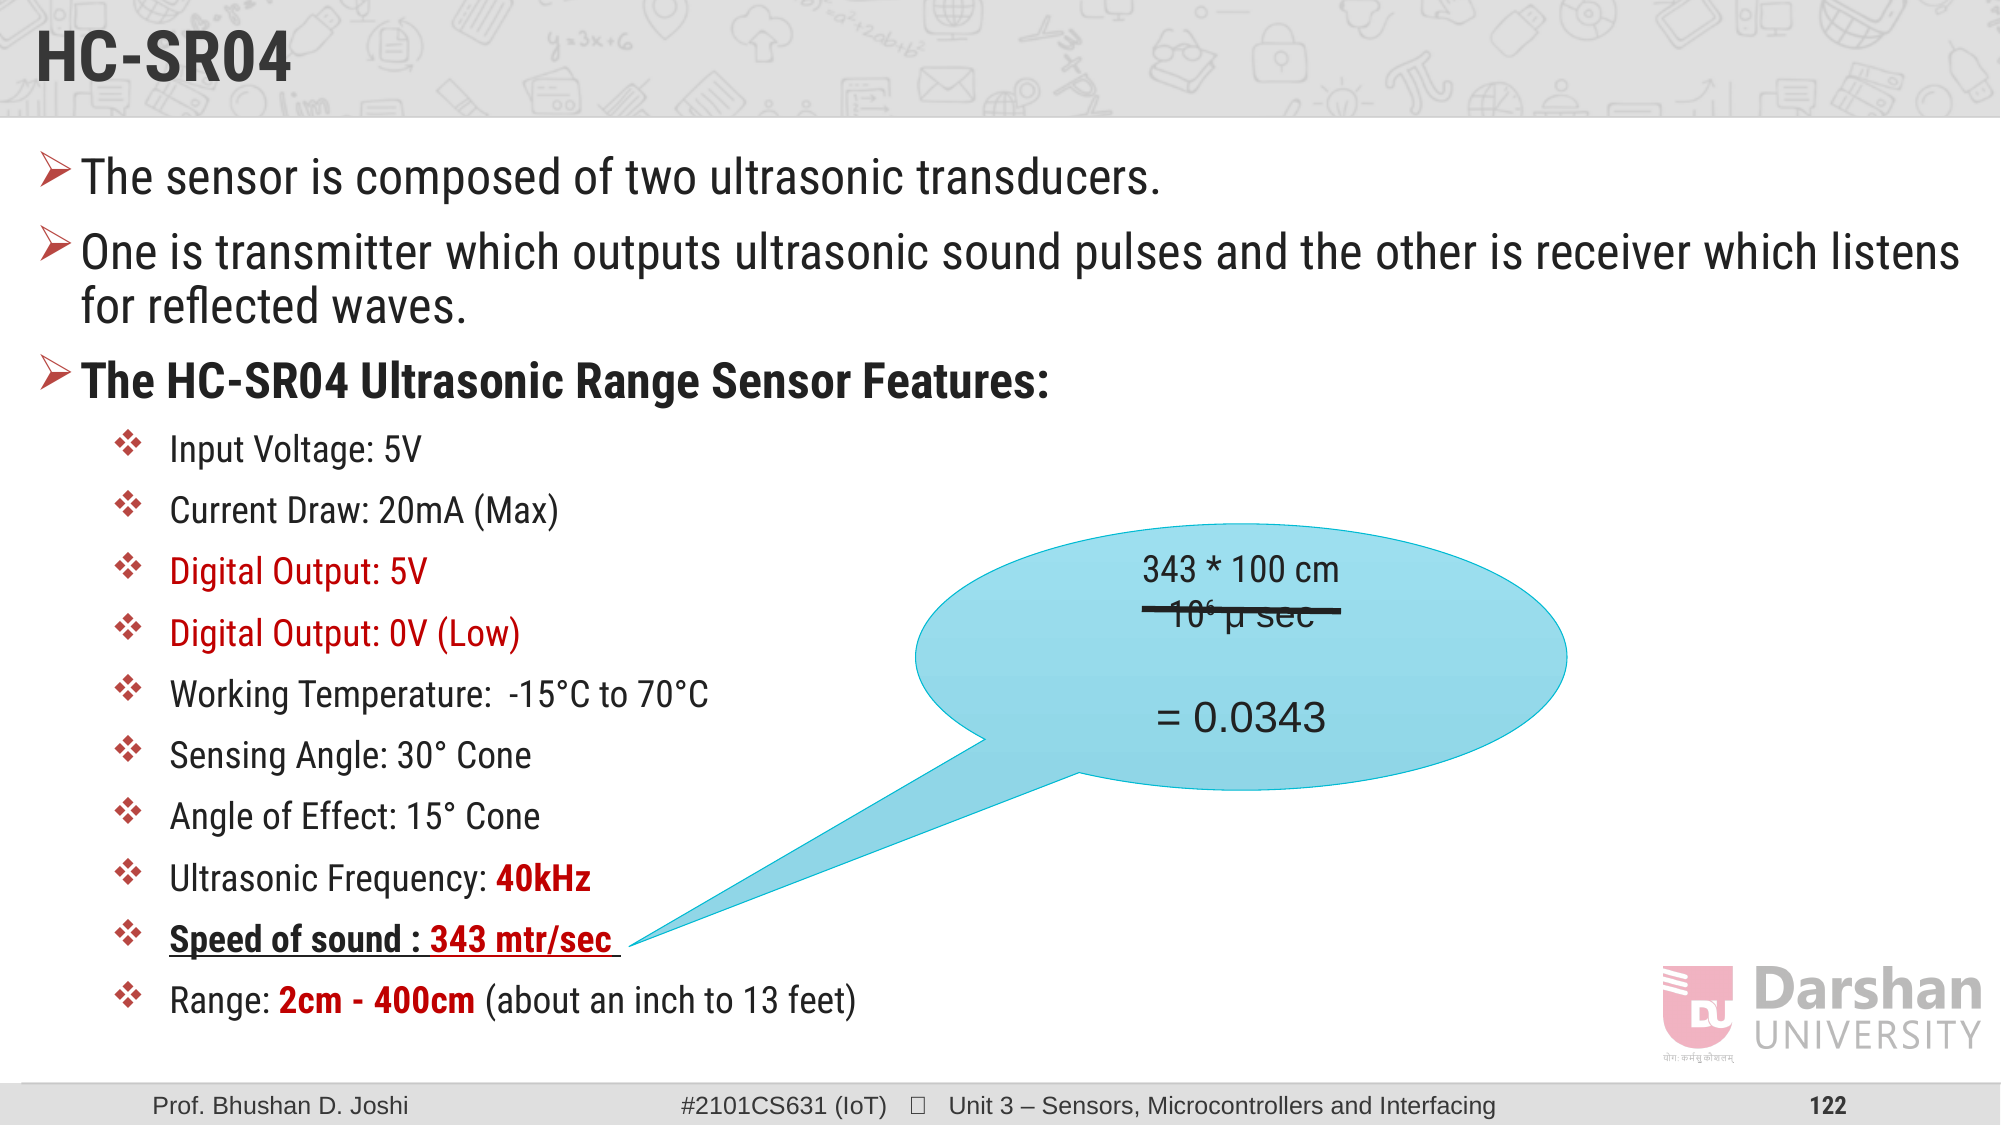

# HC-SR04
The sensor is composed of two ultrasonic transducers.
One is transmitter which outputs ultrasonic sound pulses and the other is receiver which listens for reflected waves.
The HC-SR04 Ultrasonic Range Sensor Features:
Input Voltage: 5V
Current Draw: 20mA (Max)
Digital Output: 5V
Digital Output: 0V (Low)
Working Temperature:  -15°C to 70°C
Sensing Angle: 30° Cone
Angle of Effect: 15° Cone
Ultrasonic Frequency: 40kHz
Speed of sound : 343 mtr/sec
Range: 2cm - 400cm (about an inch to 13 feet)
343 * 100 cm
106 μ sec

= 0.0343